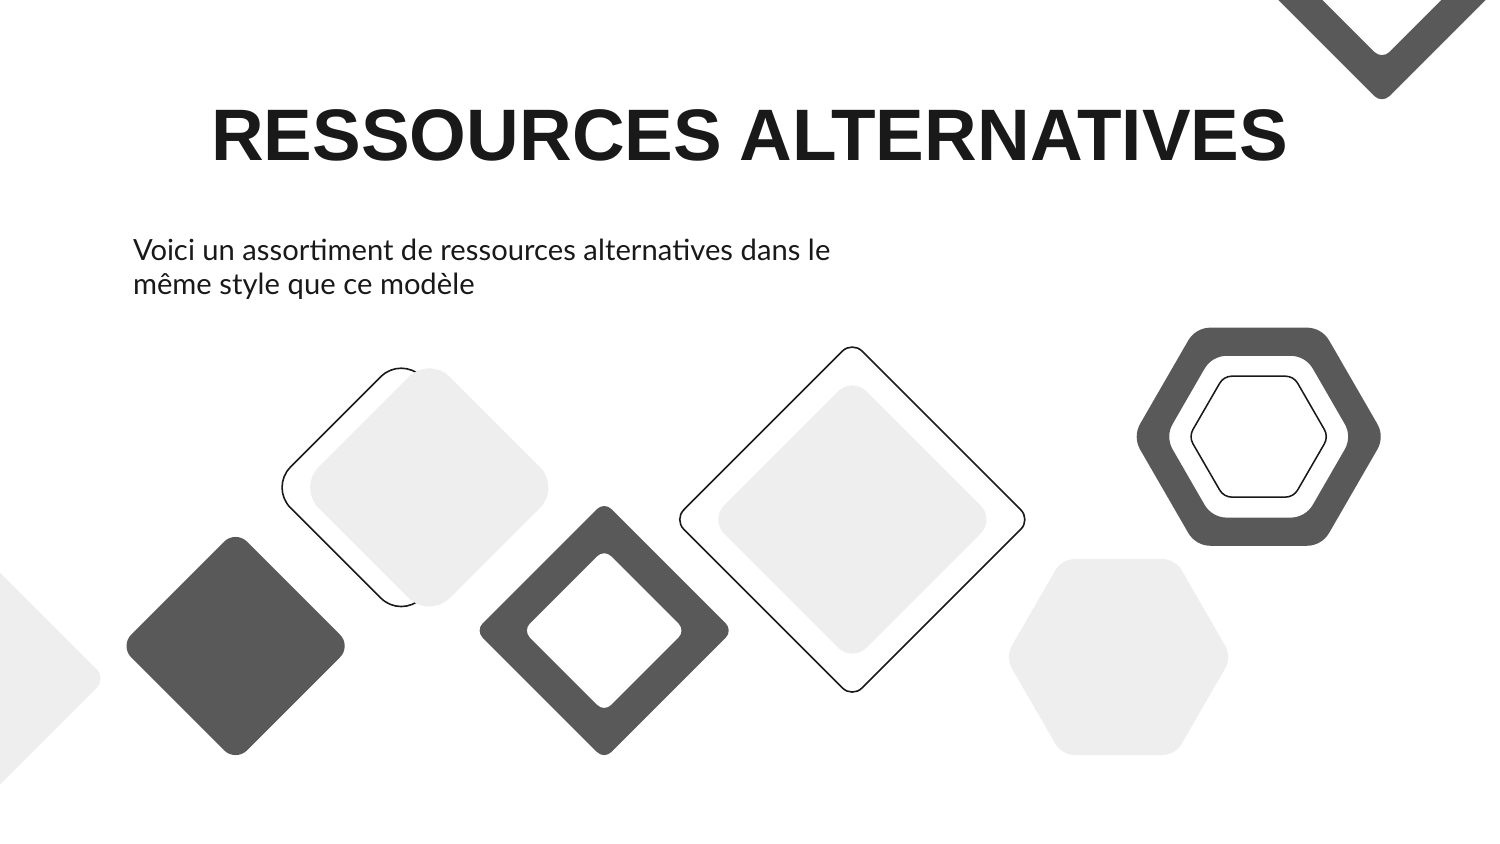

# RESSOURCES ALTERNATIVES
Voici un assortiment de ressources alternatives dans le même style que ce modèle